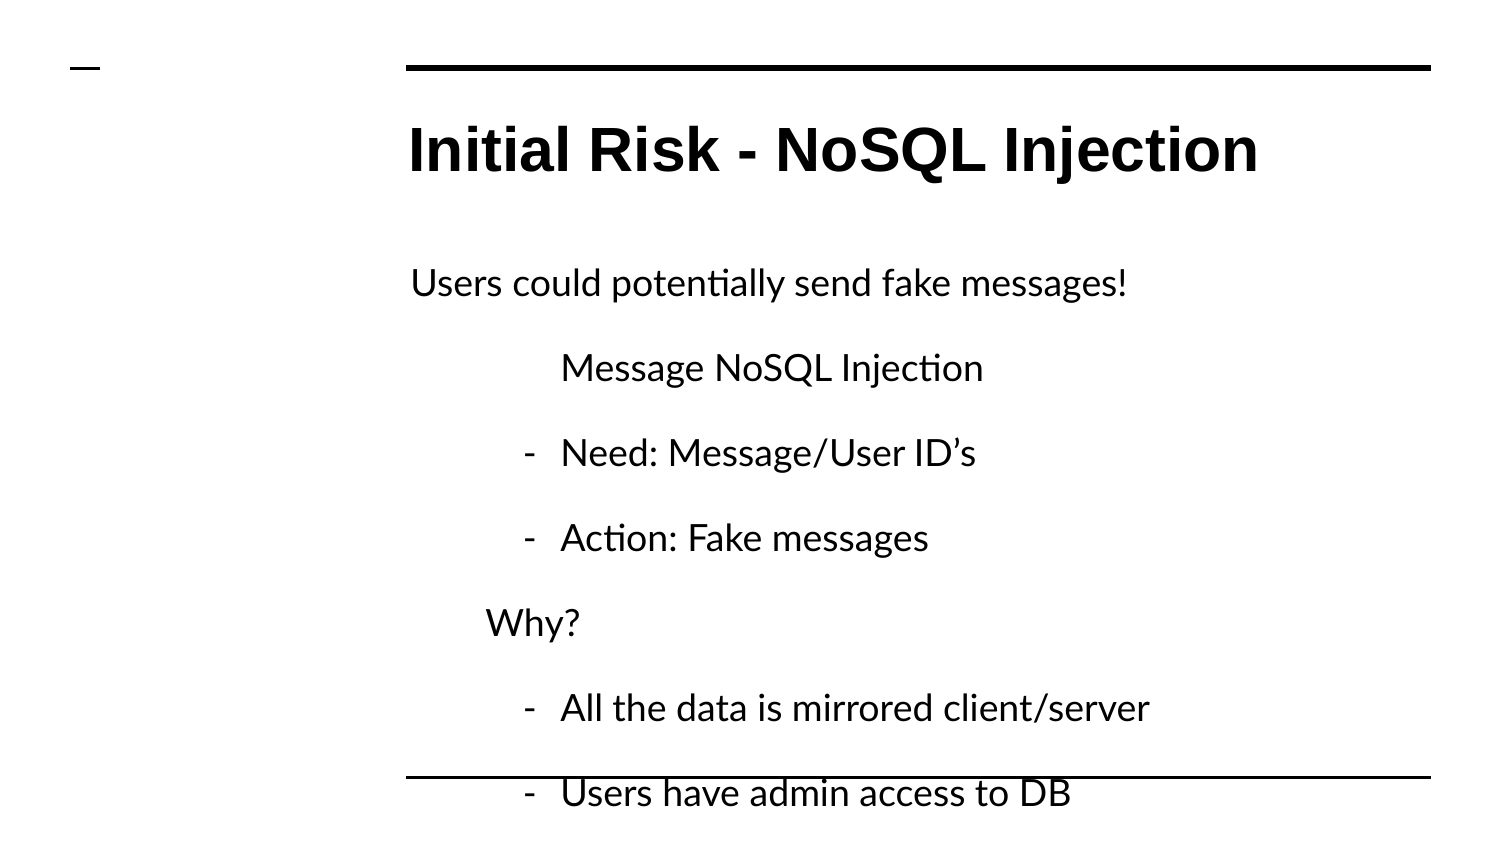

# Initial Risk - NoSQL Injection
Users could potentially send fake messages!
	Message NoSQL Injection
Need: Message/User ID’s
Action: Fake messages
Why?
All the data is mirrored client/server
Users have admin access to DB